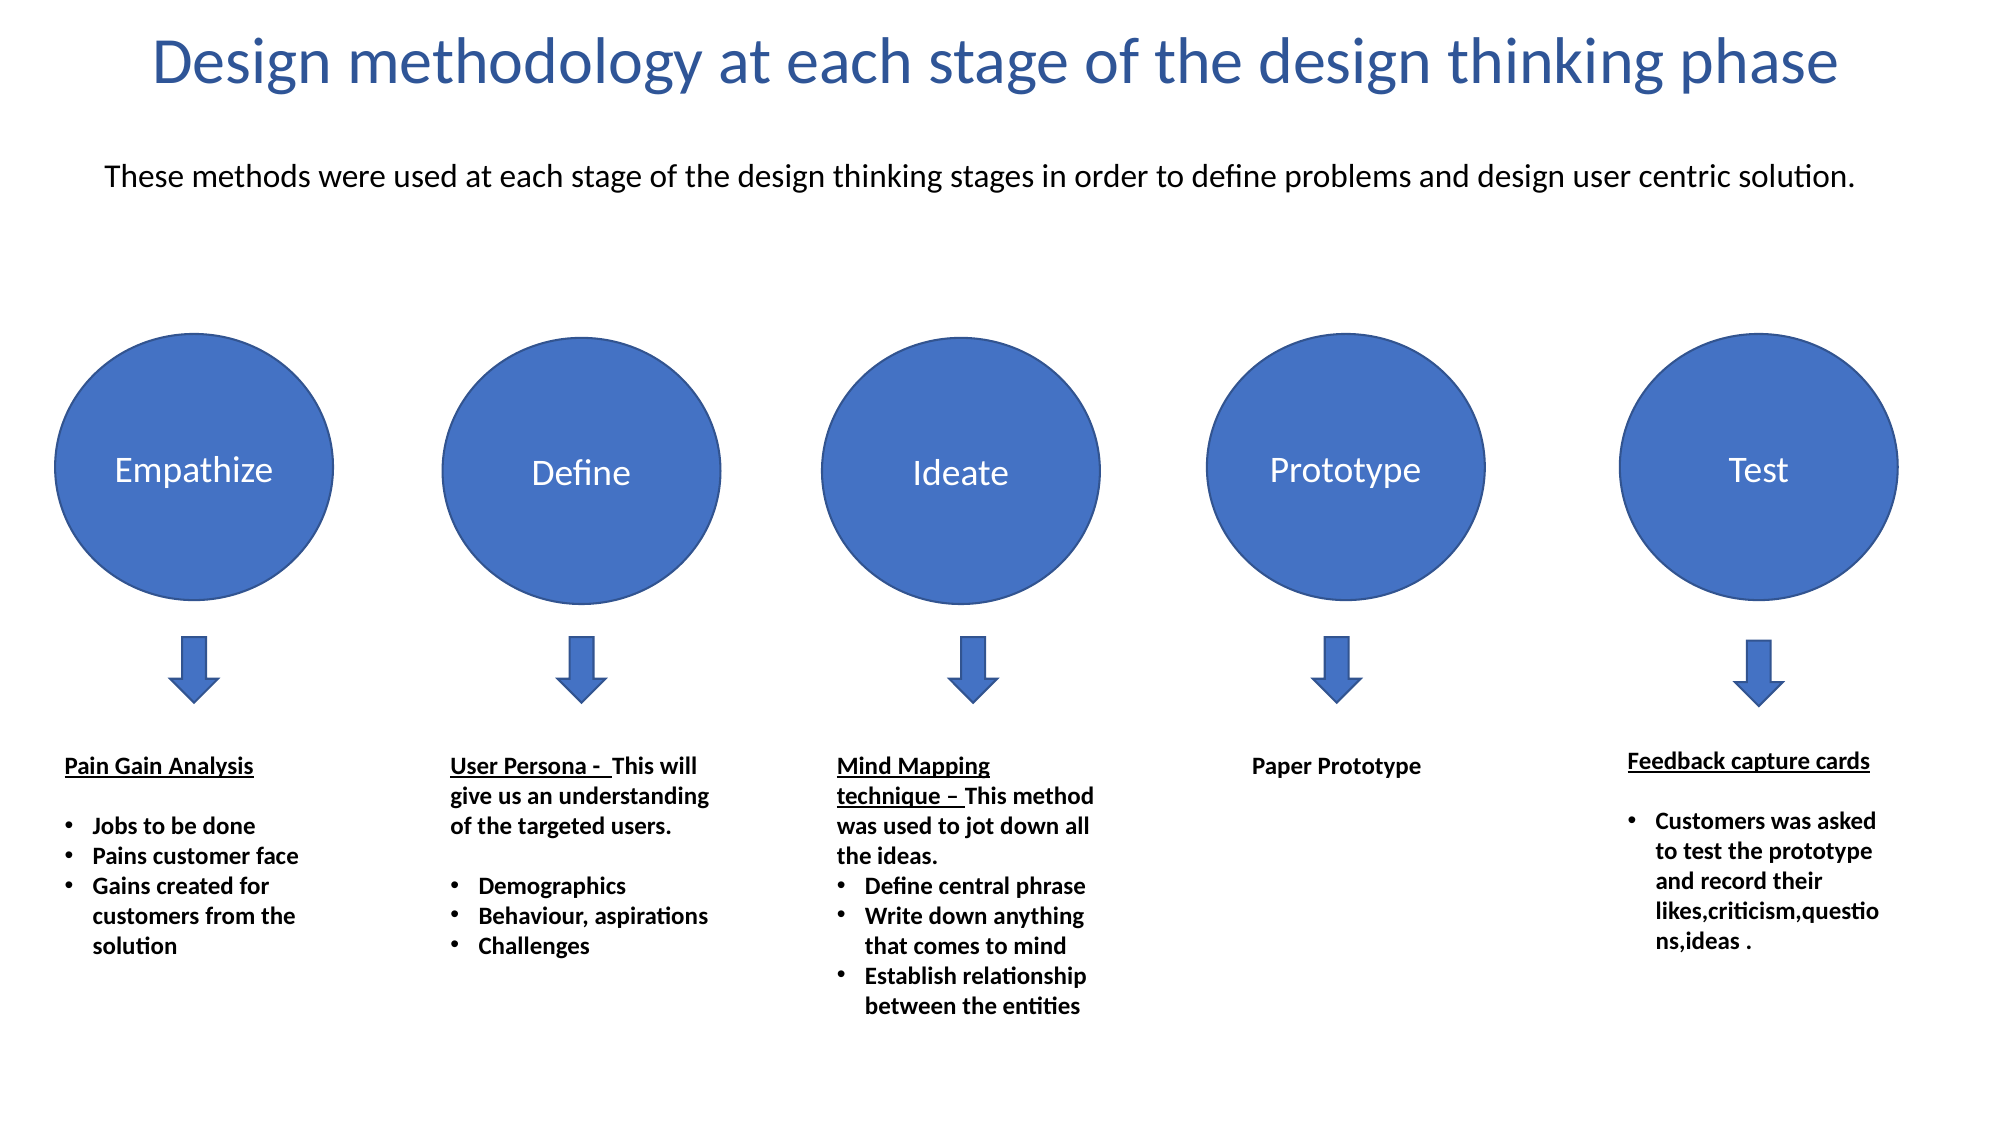

# Design methodology at each stage of the design thinking phase
These methods were used at each stage of the design thinking stages in order to define problems and design user centric solution.
Empathize
Prototype
Test
Define
Ideate

Feedback capture cards

Customers was asked to test the prototype and record their likes,criticism,questions,ideas .

Pain Gain Analysis

Jobs to be done
Pains customer face
Gains created for customers from the solution

User Persona -  This will give us an understanding of the targeted users.

Demographics
Behaviour, aspirations
Challenges

Mind Mapping technique – This method was used to jot down all the ideas.
Define central phrase
Write down anything that comes to mind
Establish relationship between the entities

Paper Prototype